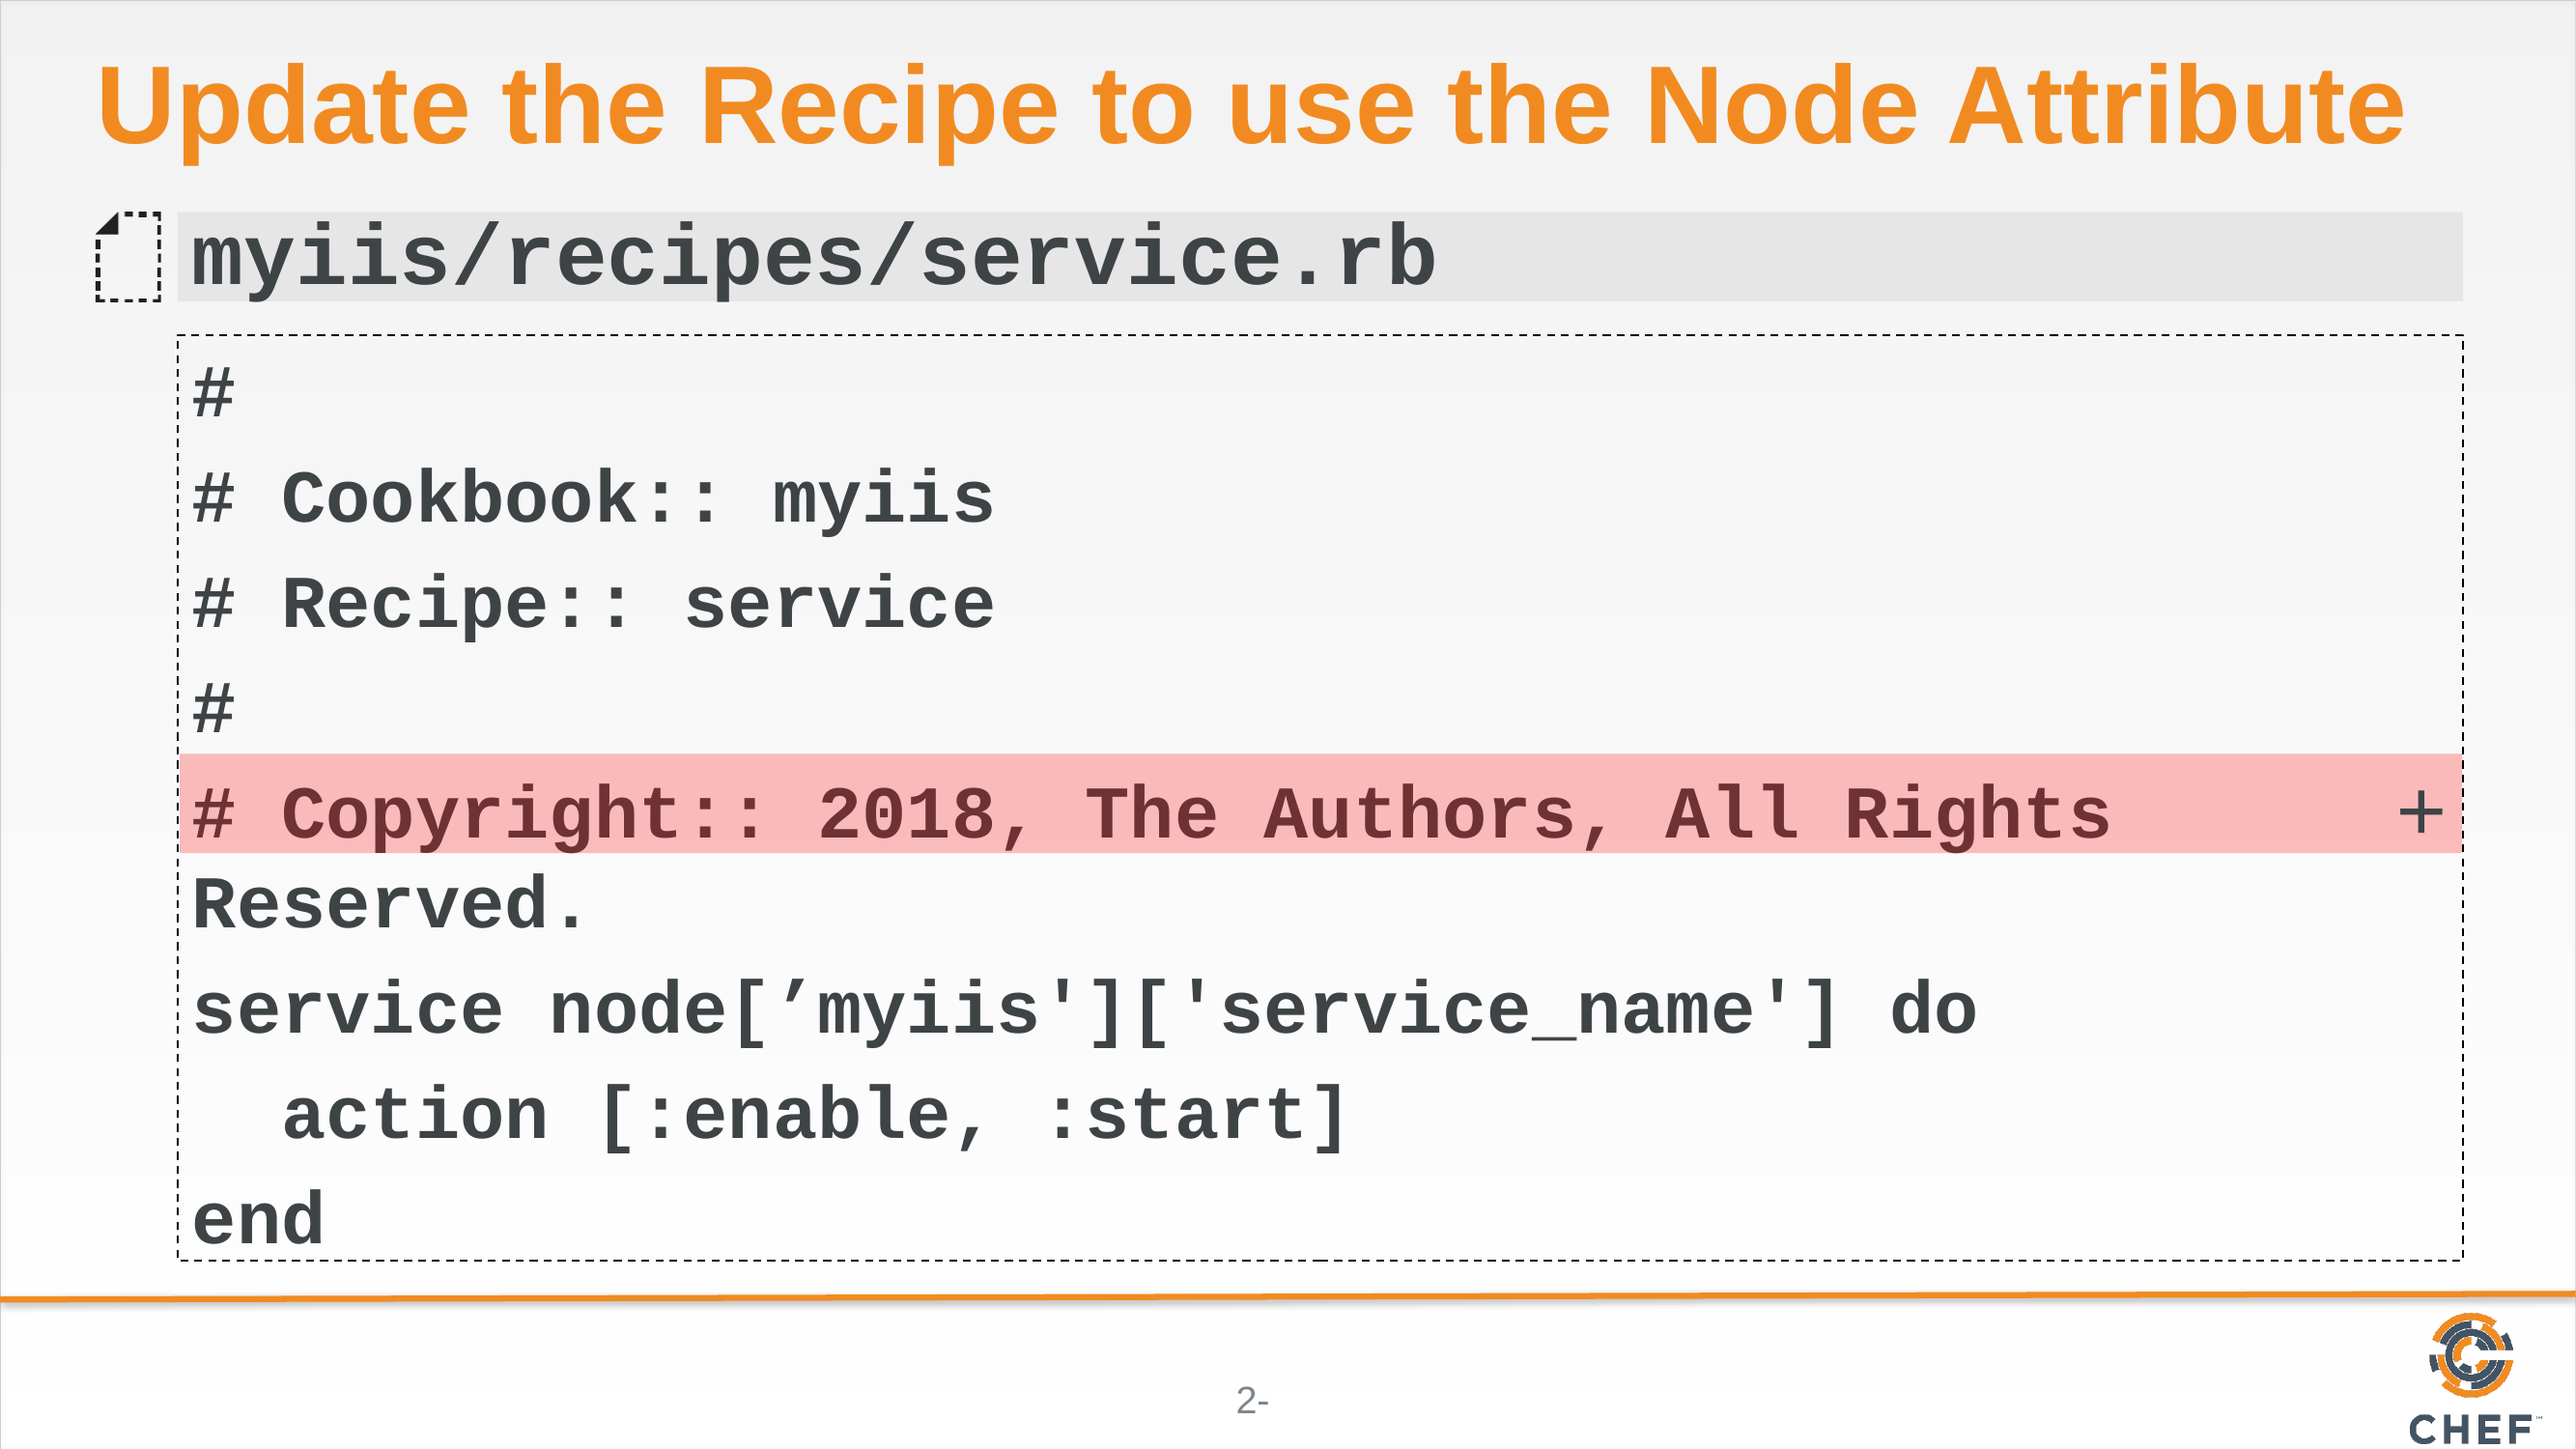

# Update the Recipe to use the Node Attribute
myiis/recipes/service.rb
#
# Cookbook:: myiis
# Recipe:: service
#
# Copyright:: 2018, The Authors, All Rights Reserved.
service node[’myiis']['service_name'] do
  action [:enable, :start]
end
+